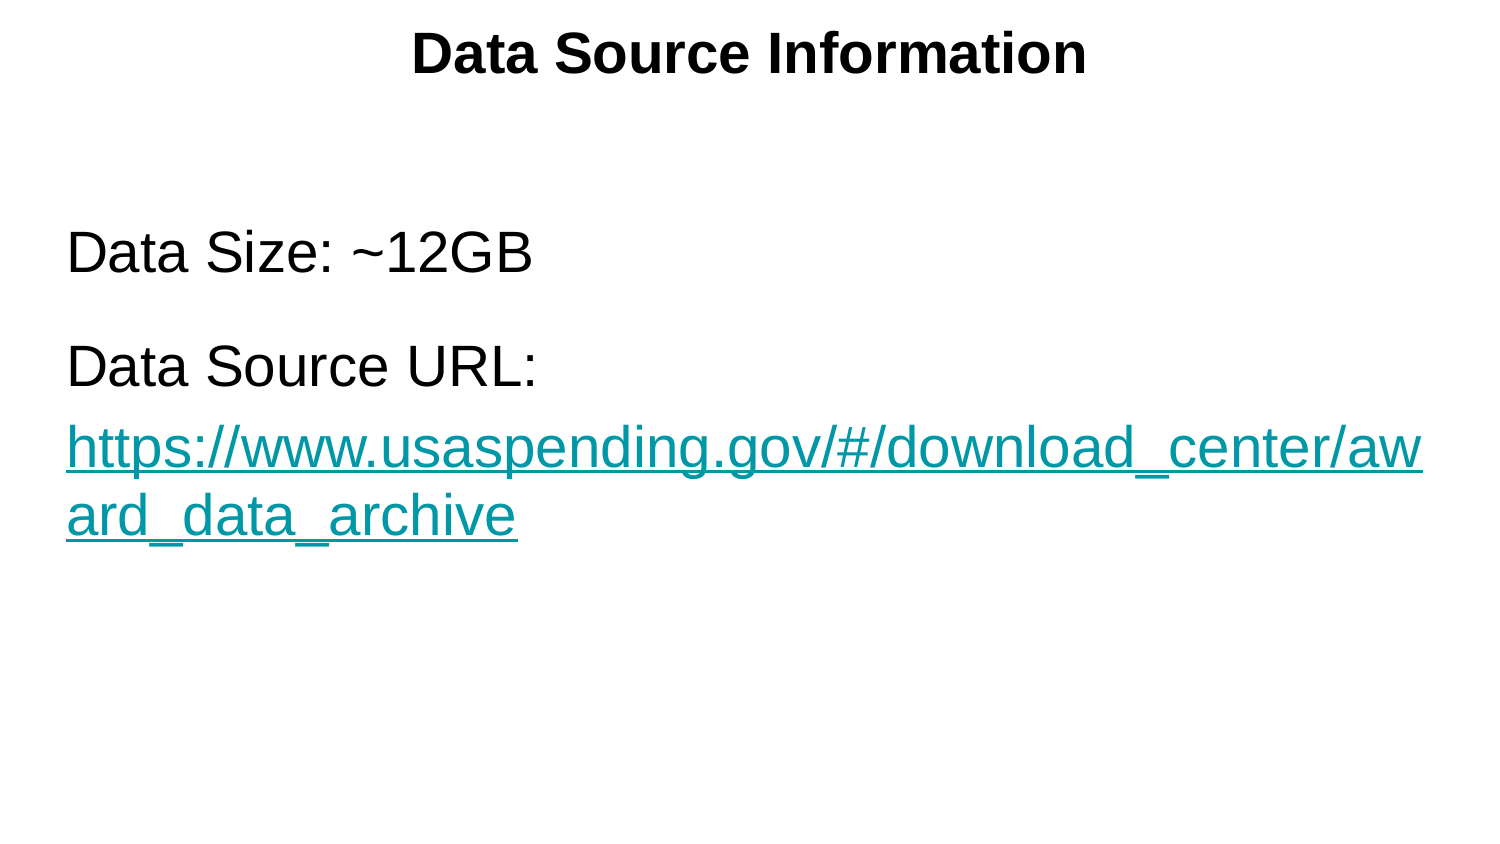

# Data Source Information
Data Size: ~12GB
Data Source URL: https://www.usaspending.gov/#/download_center/award_data_archive